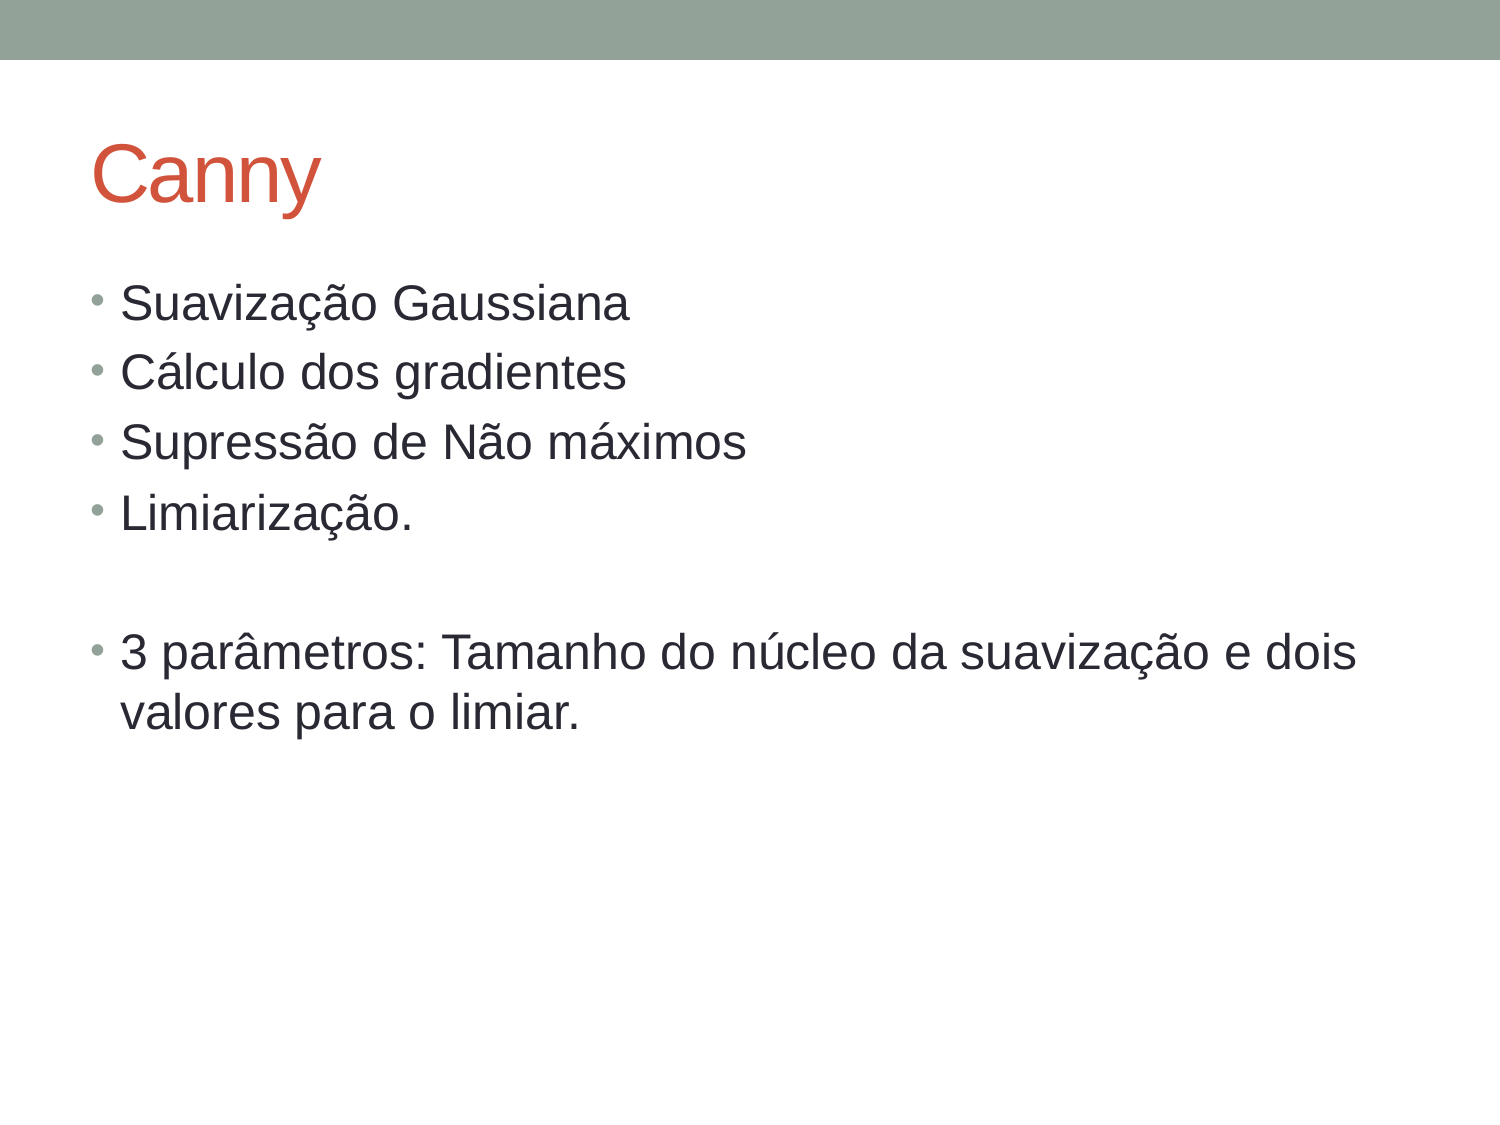

# Canny
Suavização Gaussiana
Cálculo dos gradientes
Supressão de Não máximos
Limiarização.

3 parâmetros: Tamanho do núcleo da suavização e dois valores para o limiar.